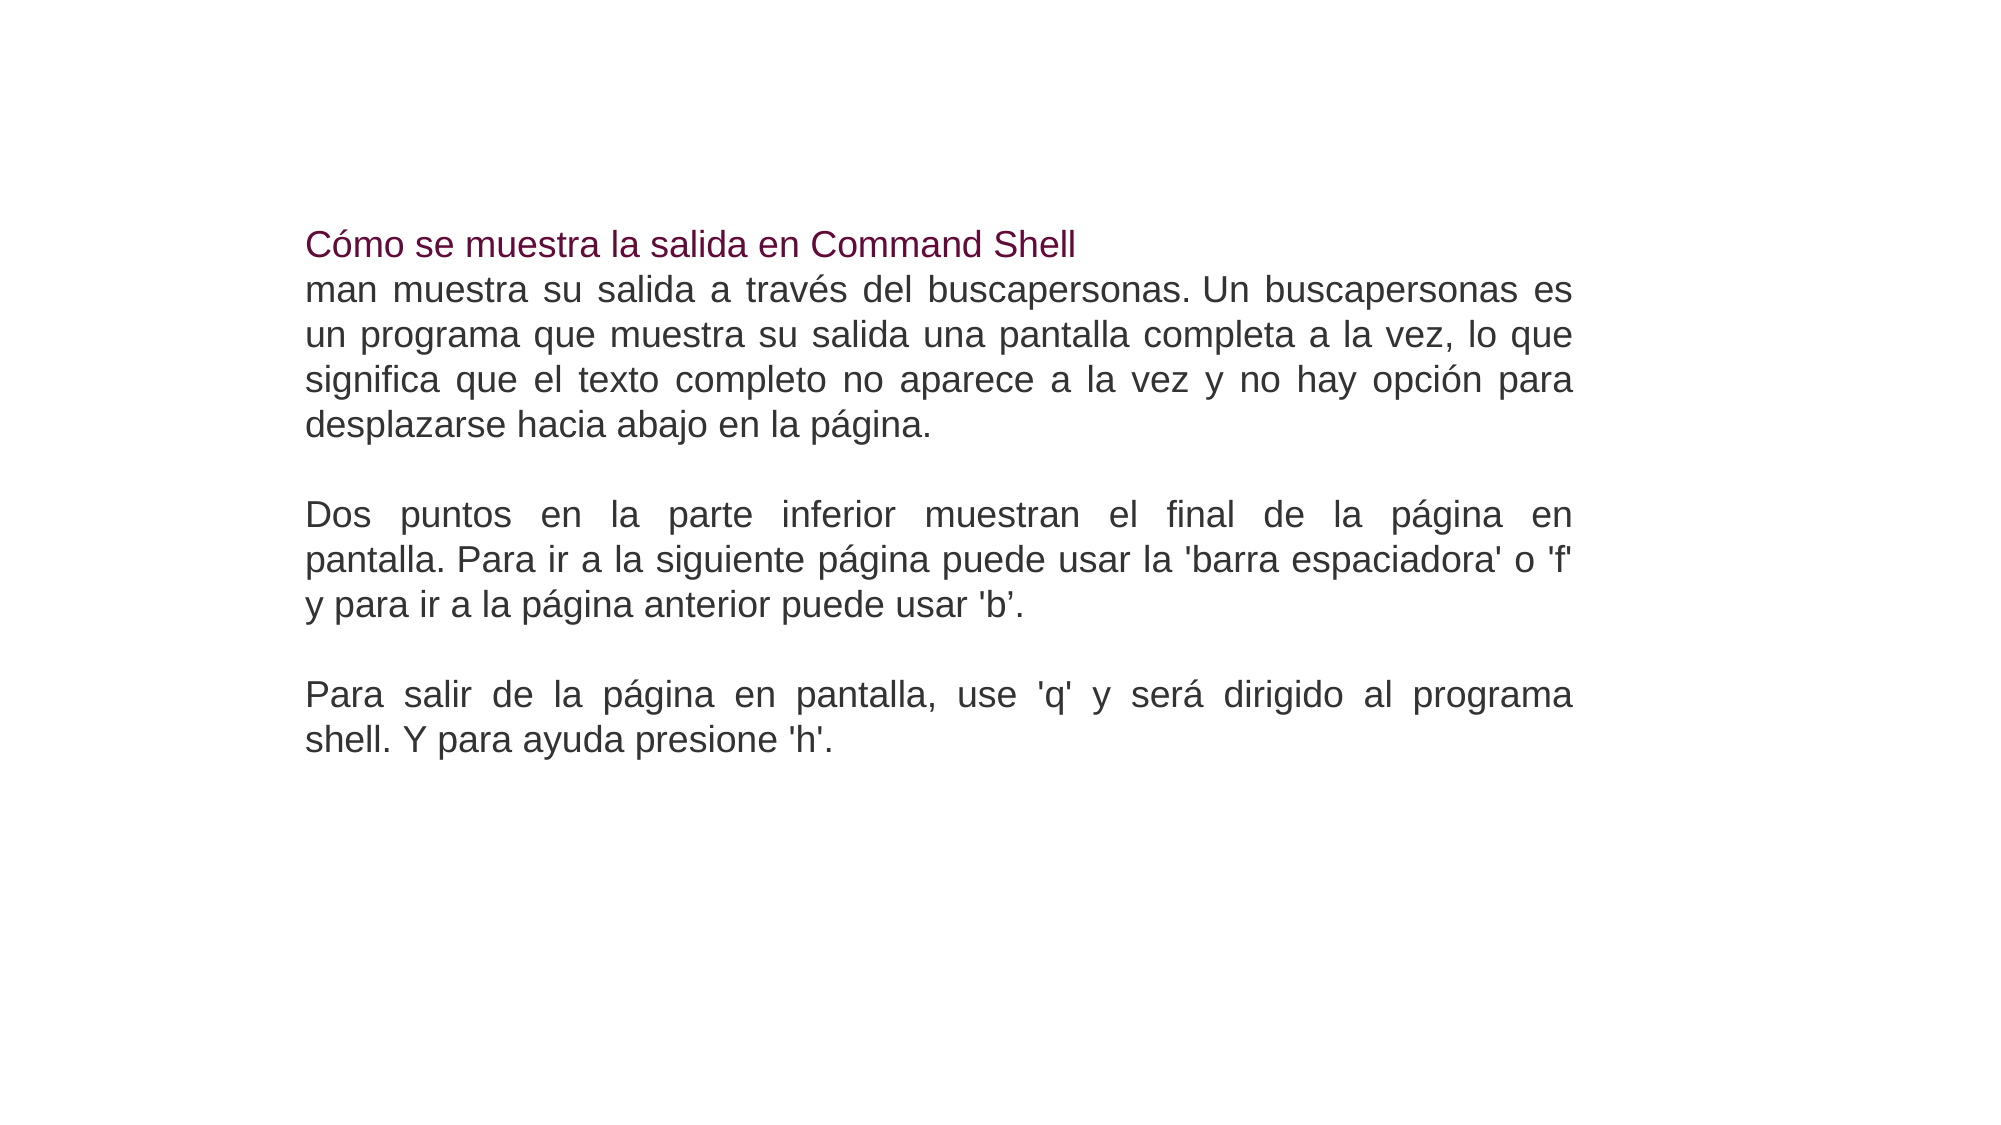

Cómo se muestra la salida en Command Shell
man muestra su salida a través del buscapersonas. Un buscapersonas es un programa que muestra su salida una pantalla completa a la vez, lo que significa que el texto completo no aparece a la vez y no hay opción para desplazarse hacia abajo en la página.

Dos puntos en la parte inferior muestran el final de la página en pantalla. Para ir a la siguiente página puede usar la 'barra espaciadora' o 'f' y para ir a la página anterior puede usar 'b’.

Para salir de la página en pantalla, use 'q' y será dirigido al programa shell. Y para ayuda presione 'h'.